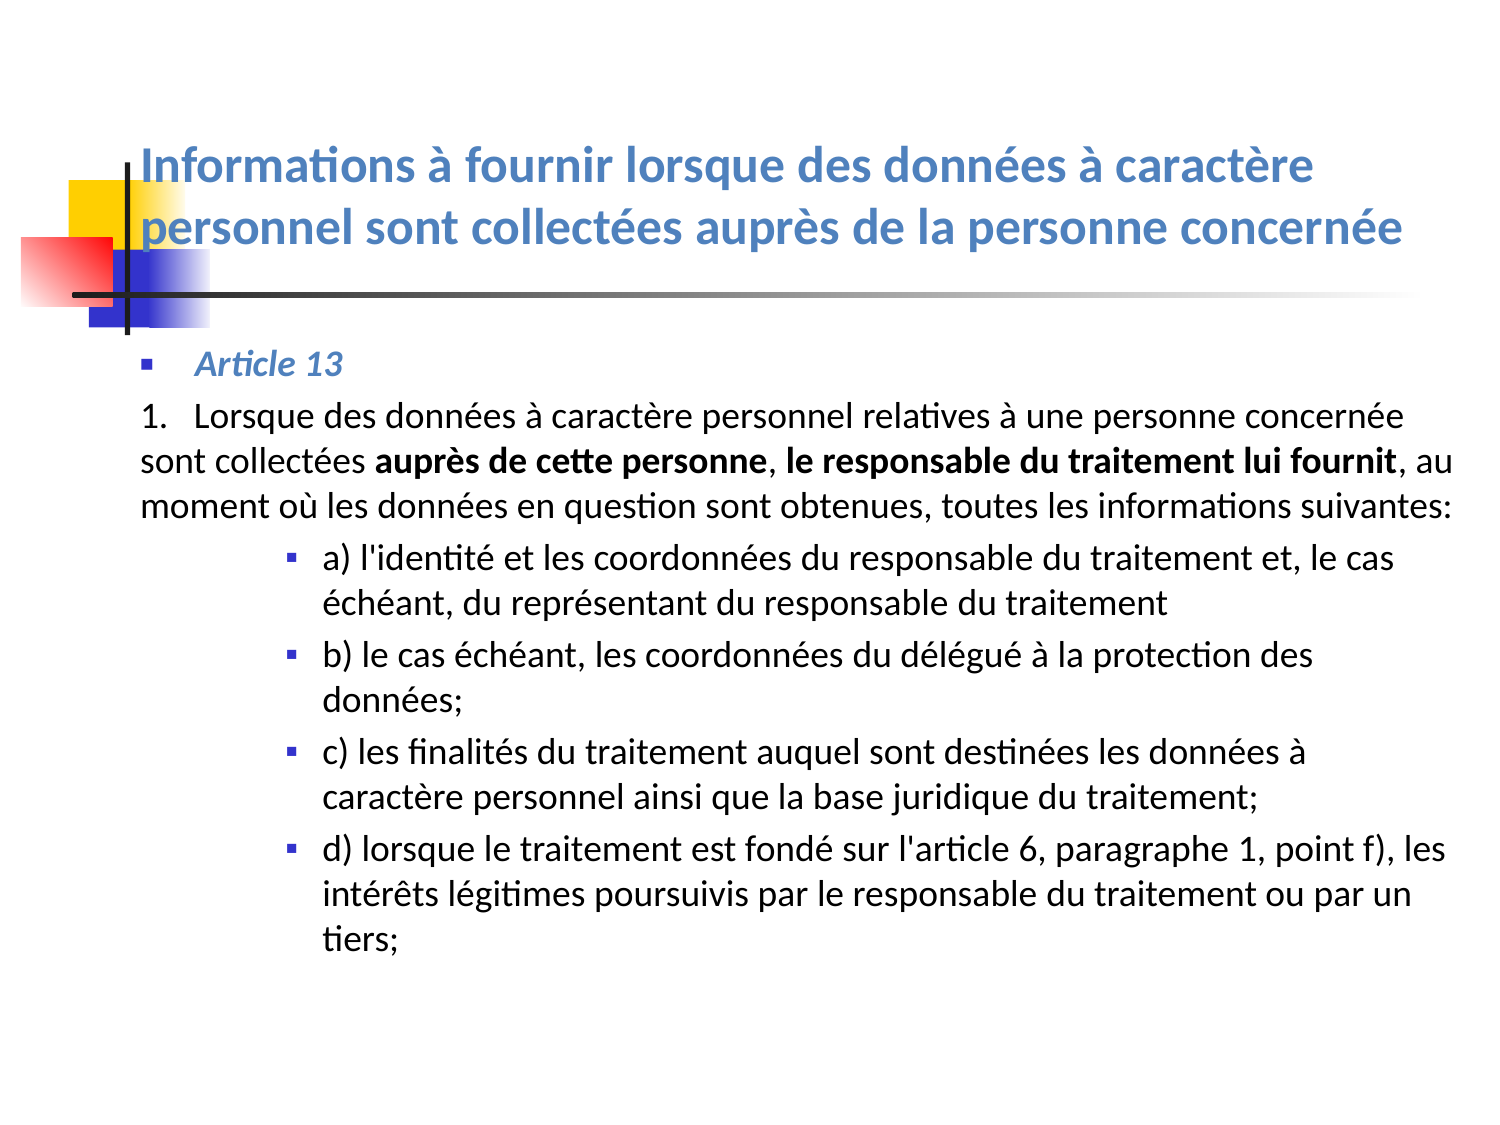

# Informations à fournir lorsque des données à caractère personnel sont collectées auprès de la personne concernée
Article 13
1.   Lorsque des données à caractère personnel relatives à une personne concernée sont collectées auprès de cette personne, le responsable du traitement lui fournit, au moment où les données en question sont obtenues, toutes les informations suivantes:
a) l'identité et les coordonnées du responsable du traitement et, le cas échéant, du représentant du responsable du traitement
b) le cas échéant, les coordonnées du délégué à la protection des données;
c) les finalités du traitement auquel sont destinées les données à caractère personnel ainsi que la base juridique du traitement;
d) lorsque le traitement est fondé sur l'article 6, paragraphe 1, point f), les intérêts légitimes poursuivis par le responsable du traitement ou par un tiers;